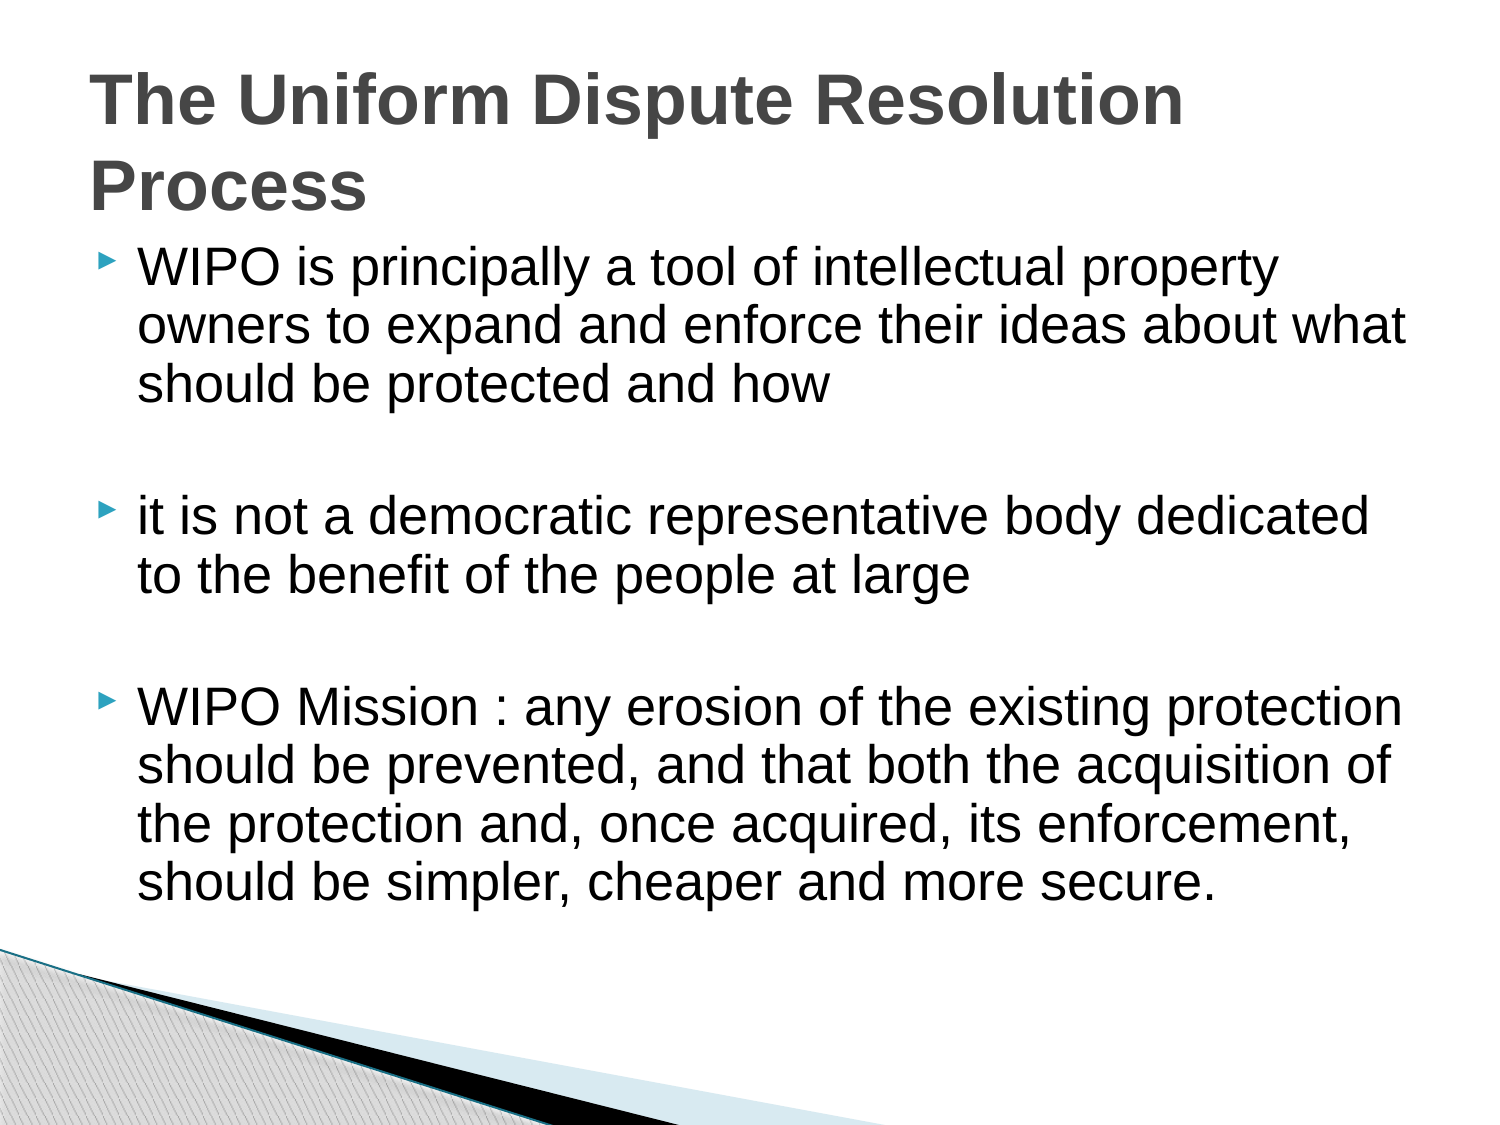

# The Uniform Dispute Resolution Process
WIPO is principally a tool of intellectual property owners to expand and enforce their ideas about what should be protected and how

it is not a democratic representative body dedicated to the benefit of the people at large

WIPO Mission : any erosion of the existing protection should be prevented, and that both the acquisition of the protection and, once acquired, its enforcement, should be simpler, cheaper and more secure.